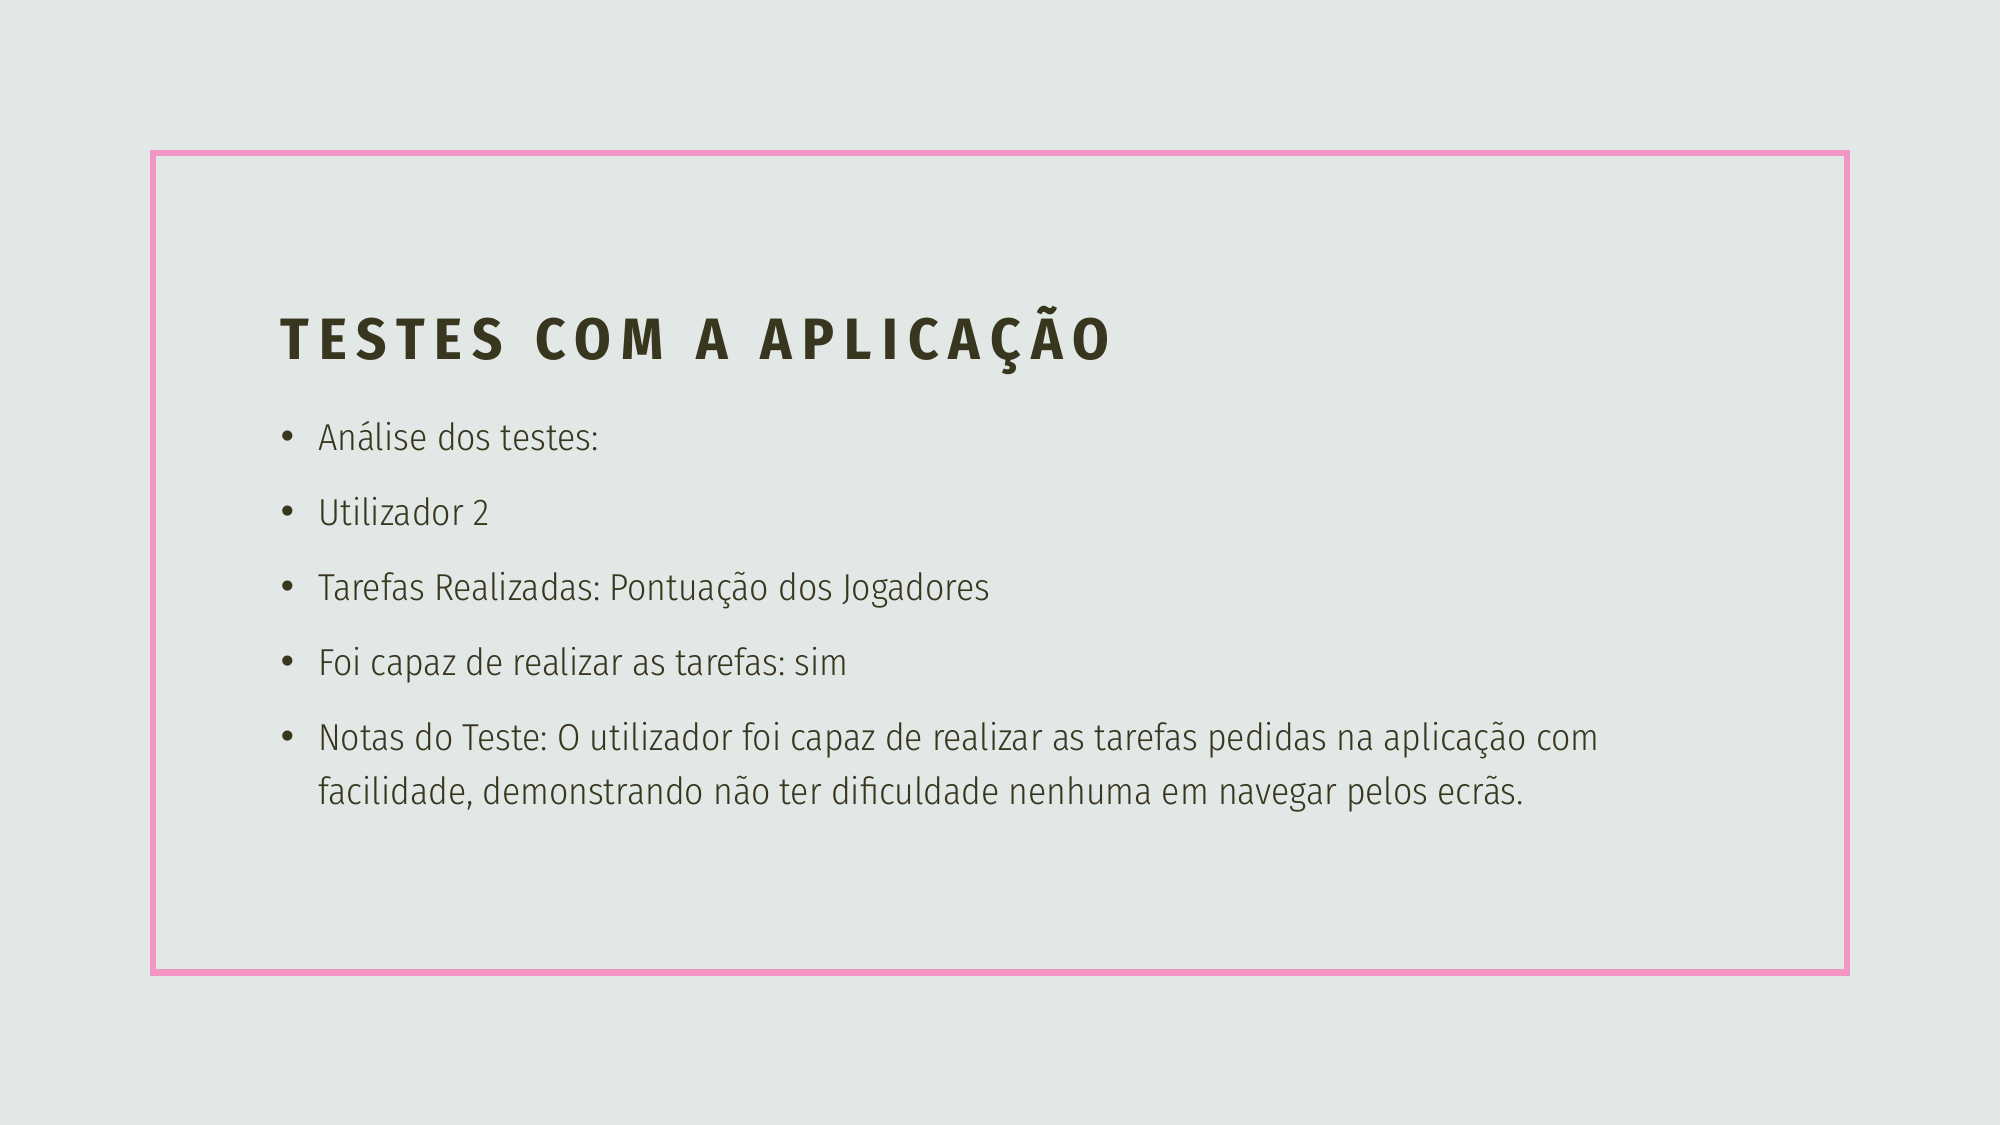

# Testes com a aplicação
Análise dos testes:
Utilizador 2
Tarefas Realizadas: Pontuação dos Jogadores
Foi capaz de realizar as tarefas: sim
Notas do Teste: O utilizador foi capaz de realizar as tarefas pedidas na aplicação com facilidade, demonstrando não ter dificuldade nenhuma em navegar pelos ecrãs.